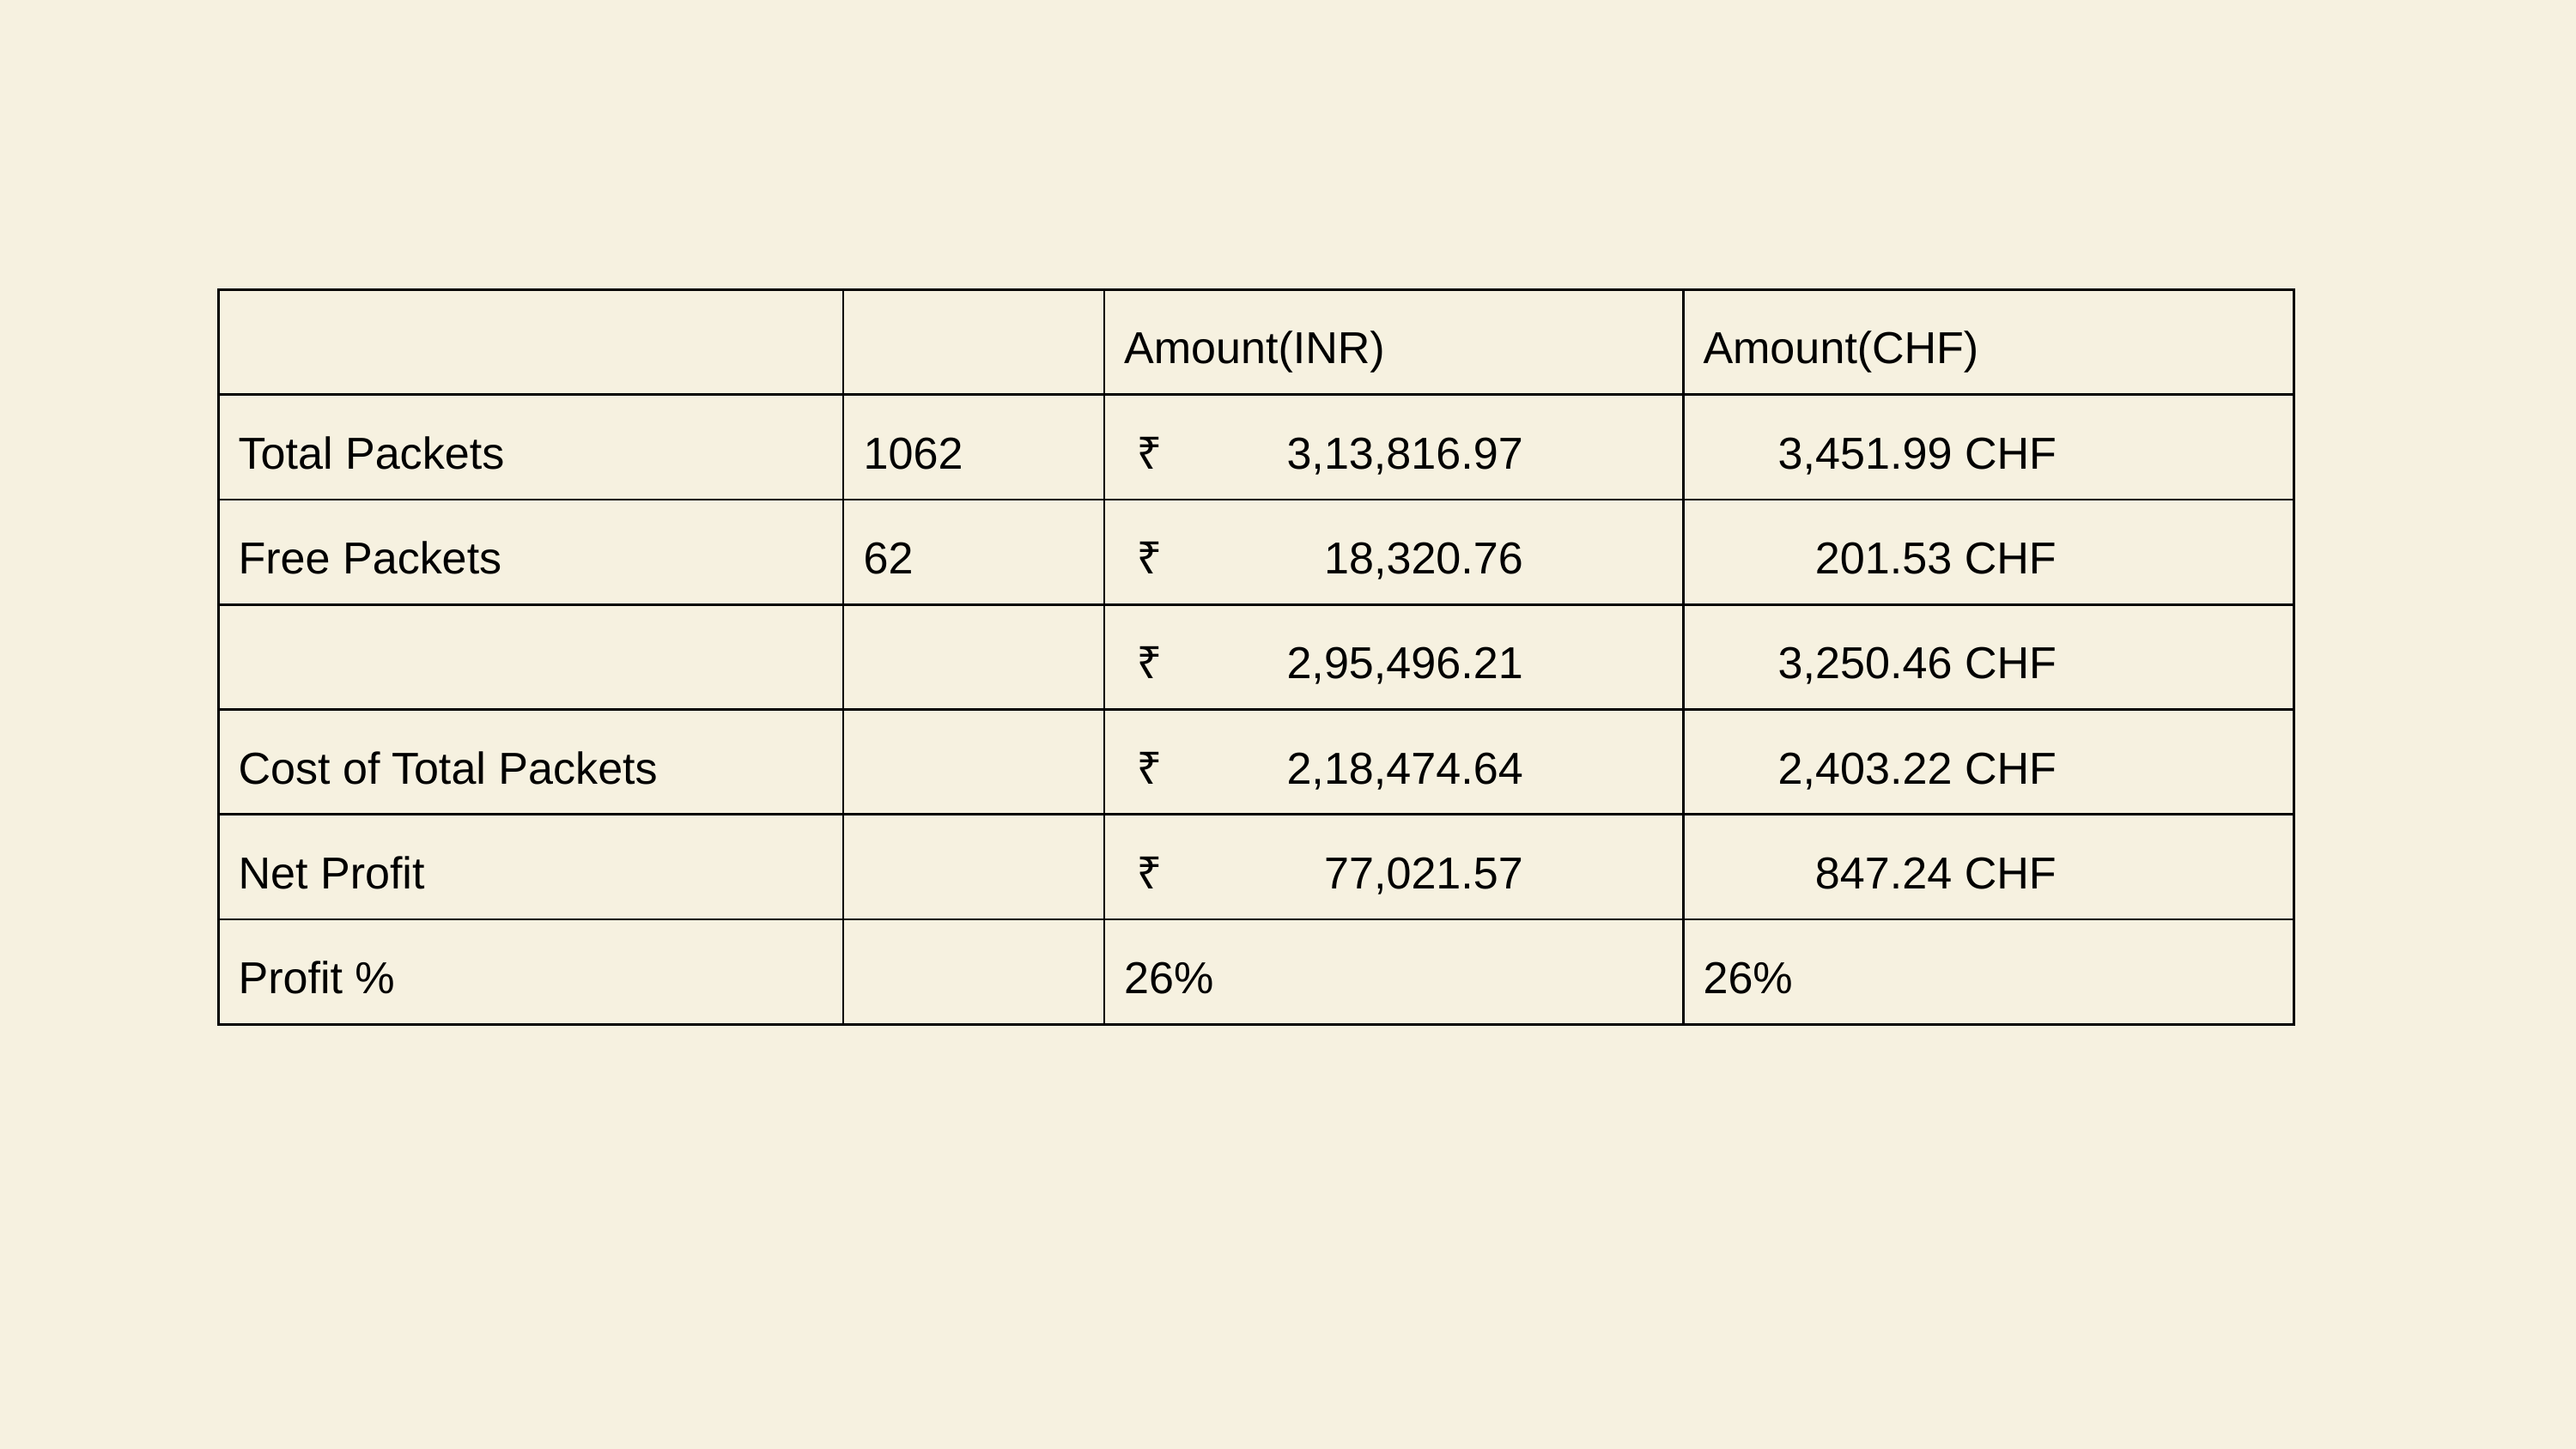

|  |  | Amount(INR) | Amount(CHF) |
| --- | --- | --- | --- |
| Total Packets | 1062 | ₹          3,13,816.97 | 3,451.99 CHF |
| Free Packets | 62 | ₹             18,320.76 | 201.53 CHF |
|  |  | ₹          2,95,496.21 | 3,250.46 CHF |
| Cost of Total Packets |  | ₹          2,18,474.64 | 2,403.22 CHF |
| Net Profit |  | ₹             77,021.57 | 847.24 CHF |
| Profit % |  | 26% | 26% |